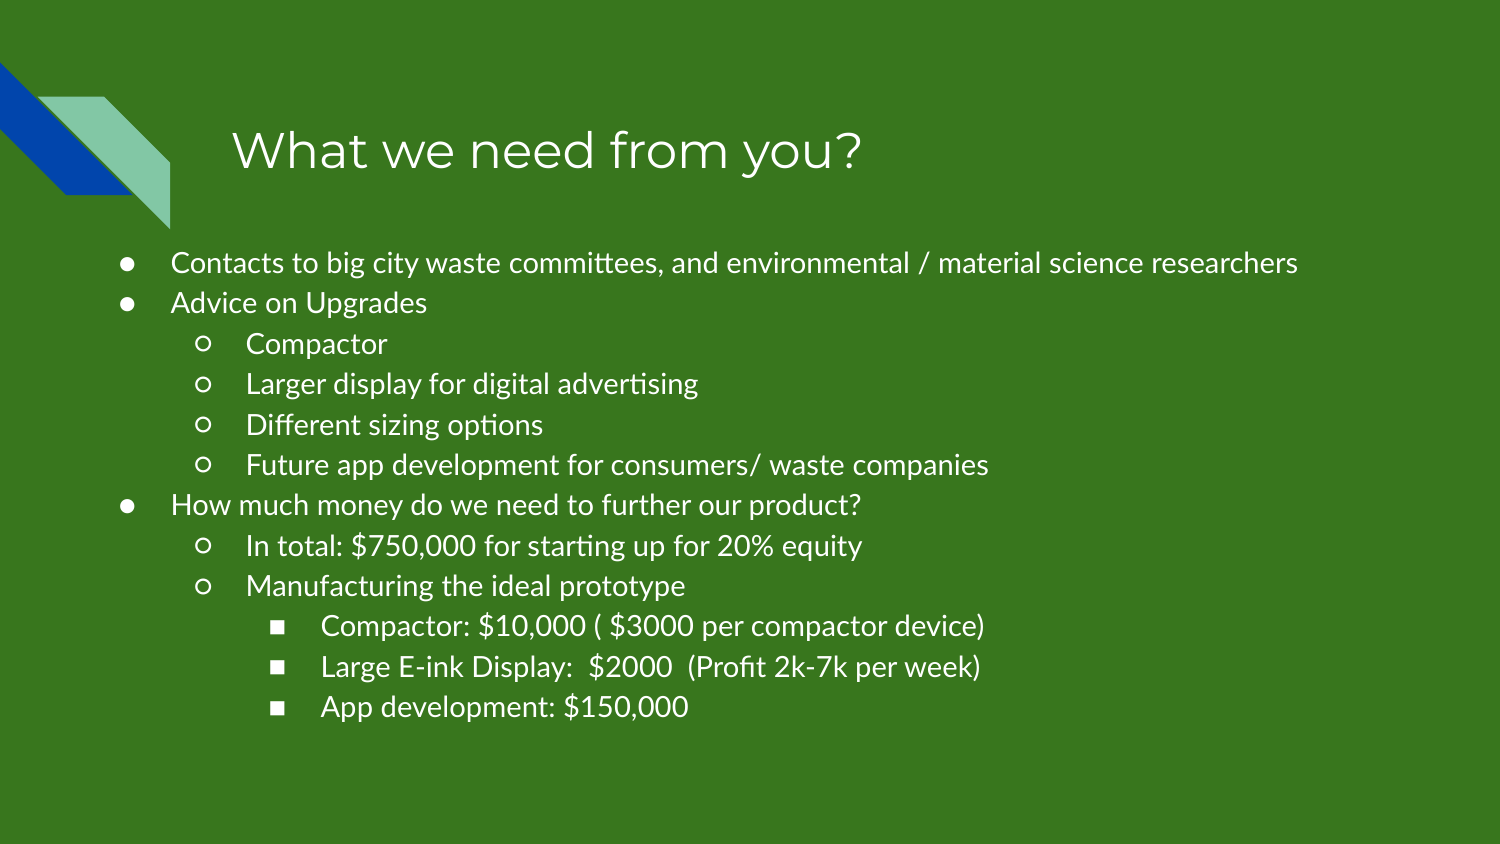

# What we need from you?
Contacts to big city waste committees, and environmental / material science researchers
Advice on Upgrades
Compactor
Larger display for digital advertising
Different sizing options
Future app development for consumers/ waste companies
How much money do we need to further our product?
In total: $750,000 for starting up for 20% equity
Manufacturing the ideal prototype
Compactor: $10,000 ( $3000 per compactor device)
Large E-ink Display:  $2000  (Profit 2k-7k per week)
App development: $150,000